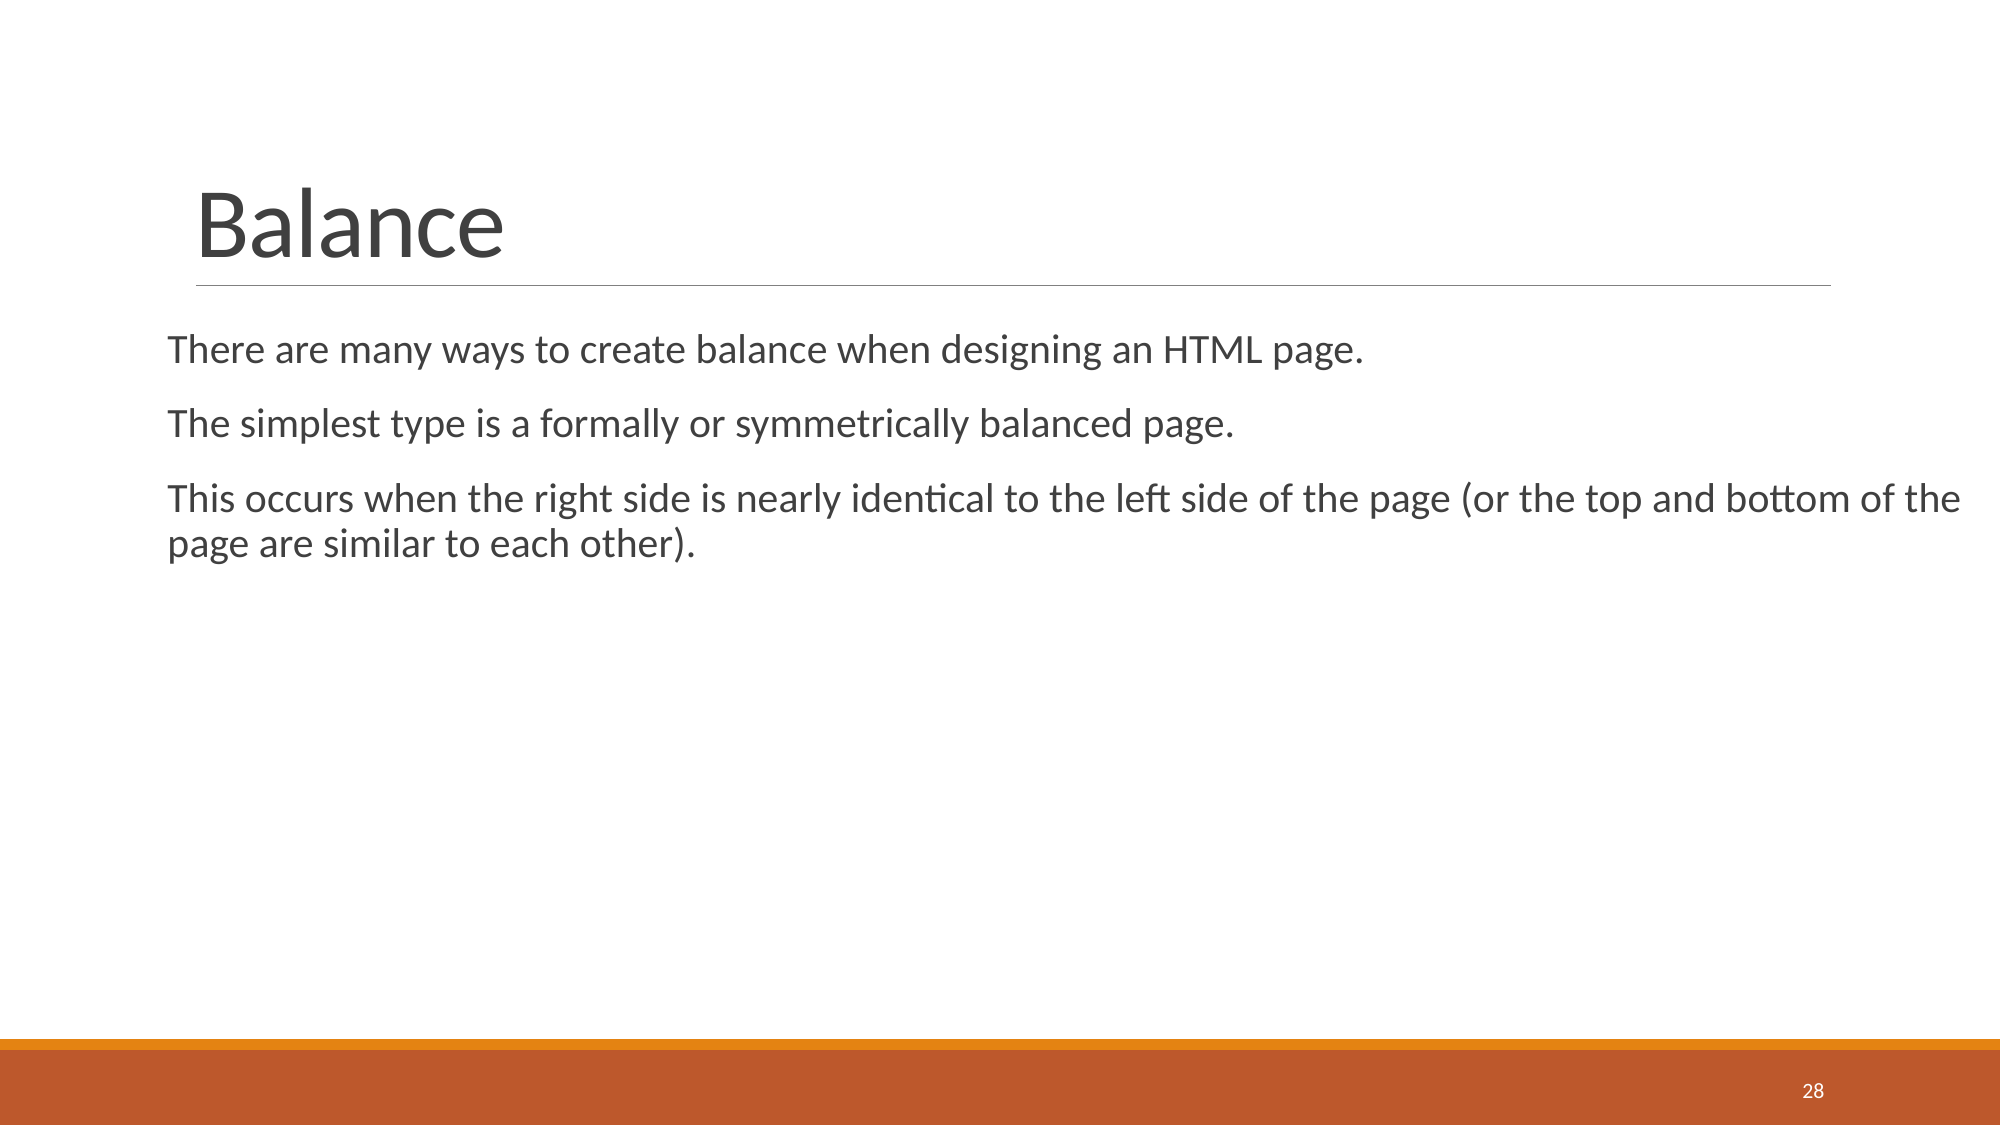

# Balance
There are many ways to create balance when designing an HTML page.
The simplest type is a formally or symmetrically balanced page.
This occurs when the right side is nearly identical to the left side of the page (or the top and bottom of the page are similar to each other).
28